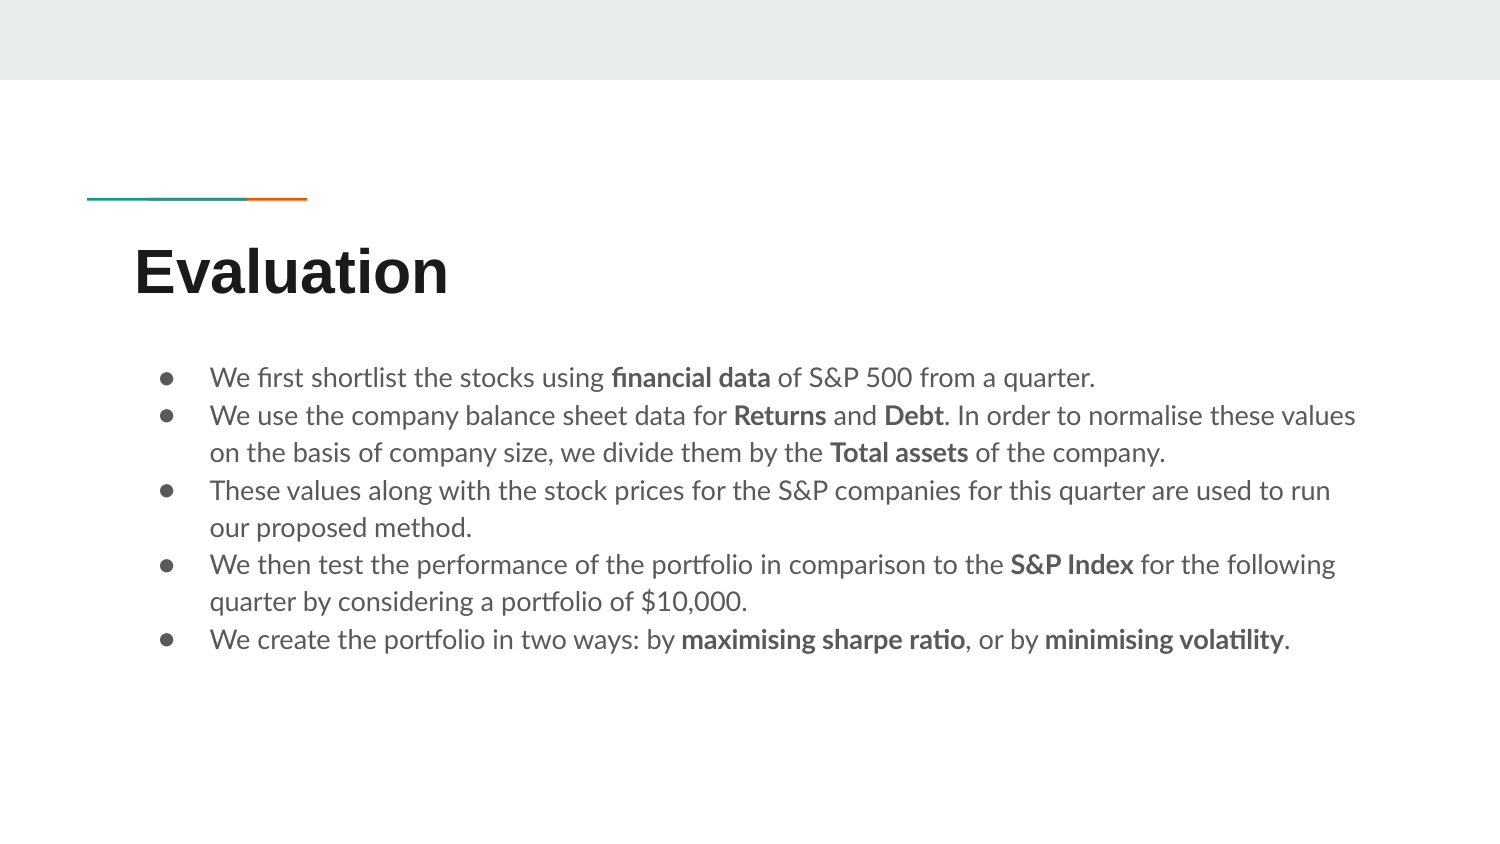

# Evaluation
We first shortlist the stocks using financial data of S&P 500 from a quarter.
We use the company balance sheet data for Returns and Debt. In order to normalise these values on the basis of company size, we divide them by the Total assets of the company.
These values along with the stock prices for the S&P companies for this quarter are used to run our proposed method.
We then test the performance of the portfolio in comparison to the S&P Index for the following quarter by considering a portfolio of $10,000.
We create the portfolio in two ways: by maximising sharpe ratio, or by minimising volatility.